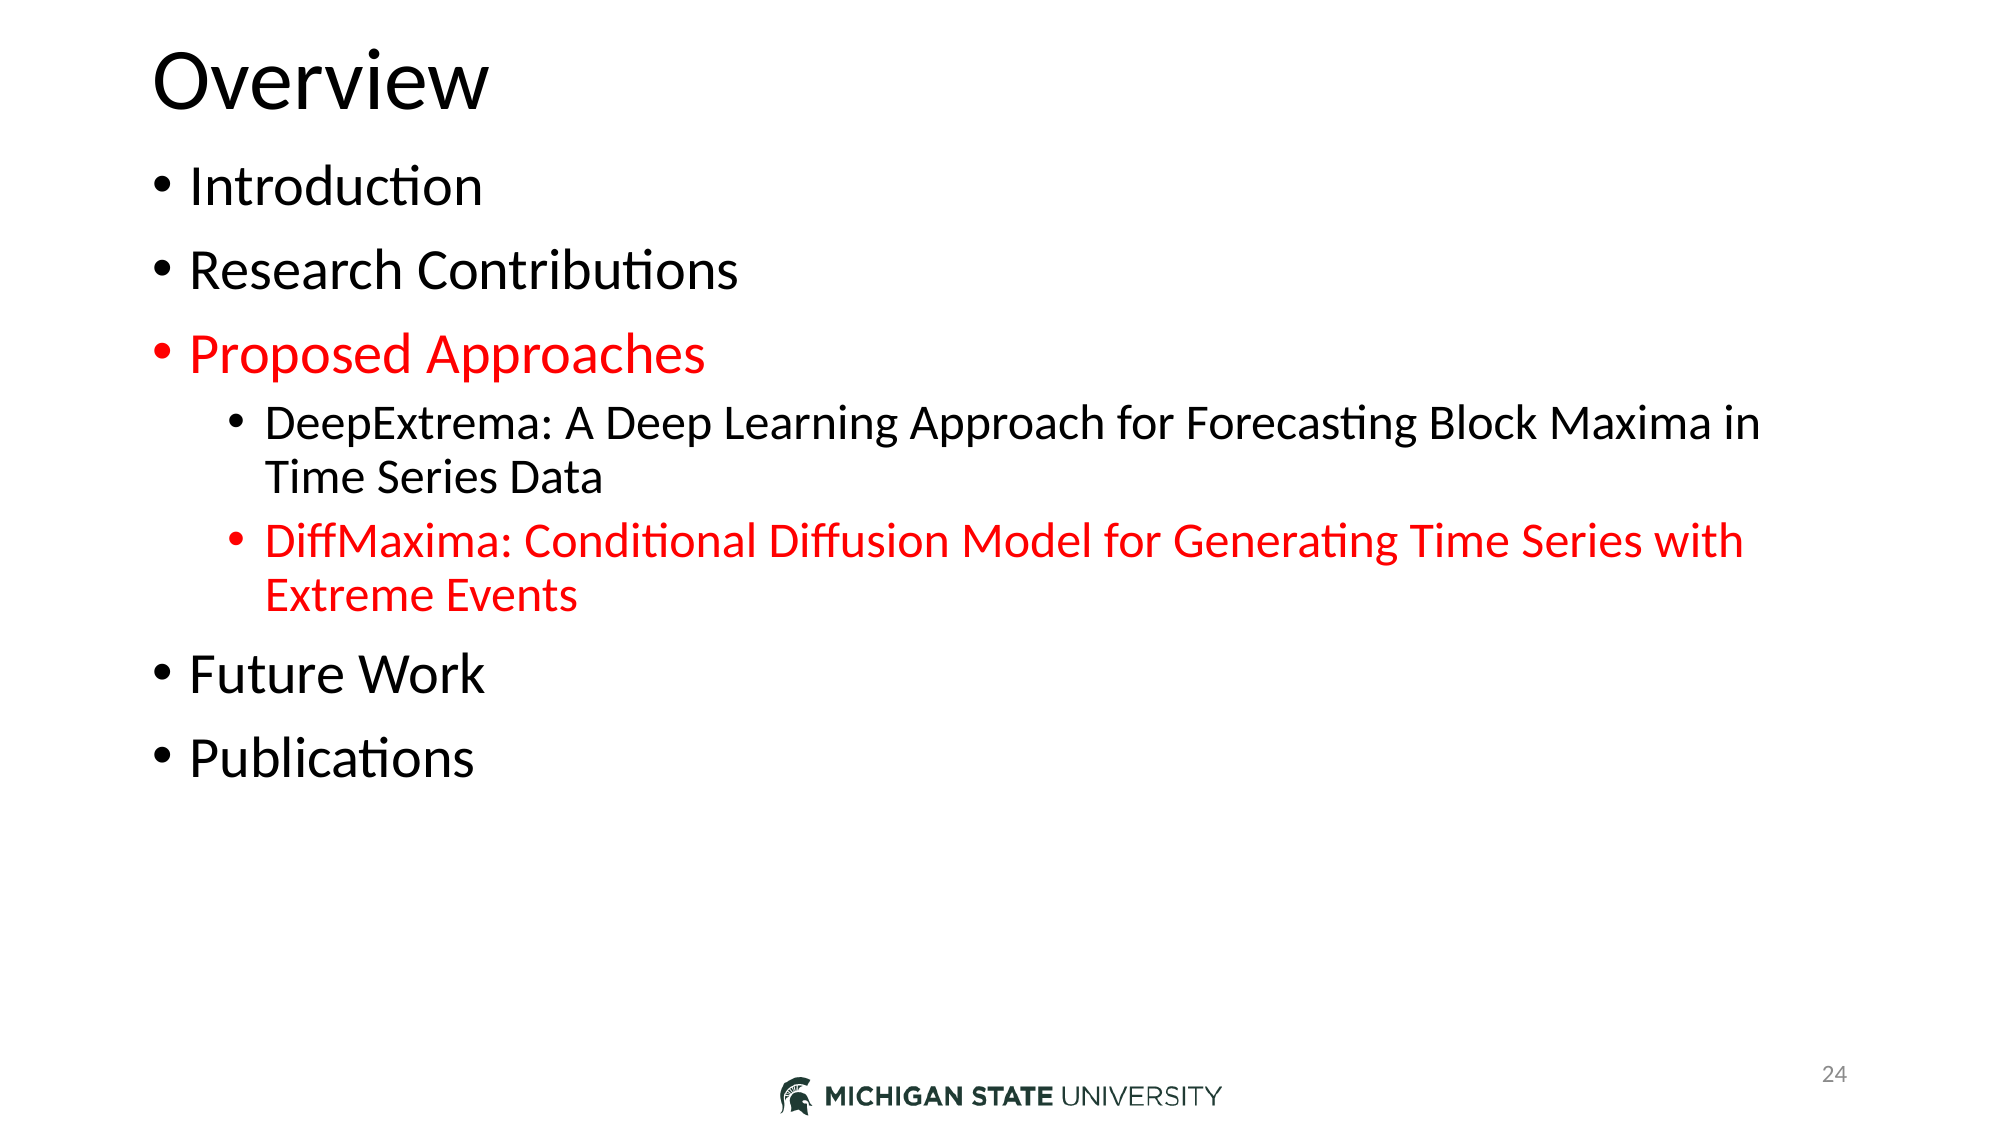

# Overview
Introduction
Research Contributions
Proposed Approaches
DeepExtrema: A Deep Learning Approach for Forecasting Block Maxima in Time Series Data
DiffMaxima: Conditional Diffusion Model for Generating Time Series with Extreme Events
Future Work
Publications

24